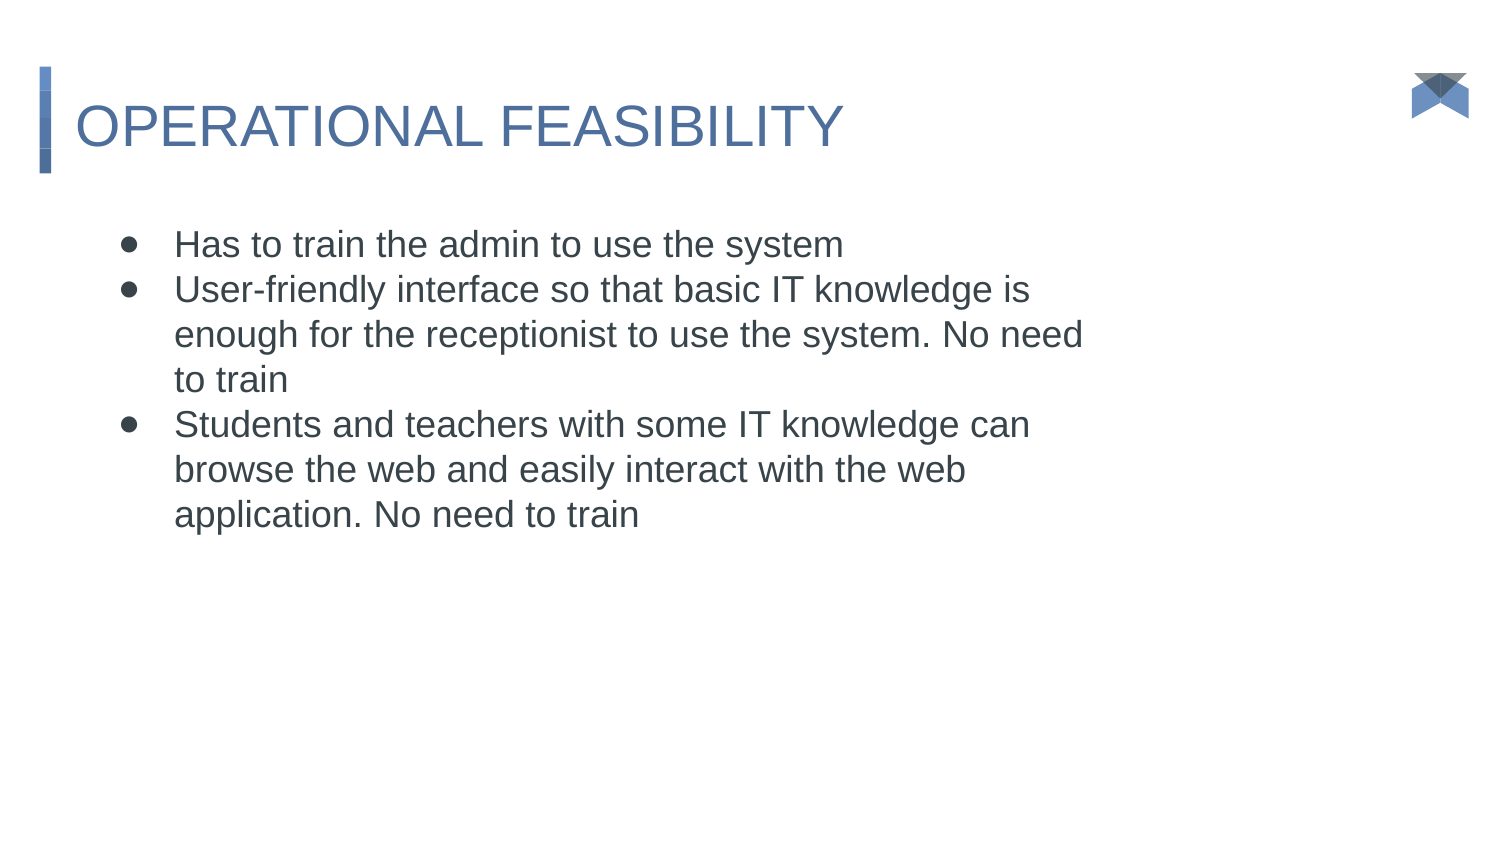

# OPERATIONAL FEASIBILITY
Has to train the admin to use the system
User-friendly interface so that basic IT knowledge is enough for the receptionist to use the system. No need to train
Students and teachers with some IT knowledge can browse the web and easily interact with the web application. No need to train